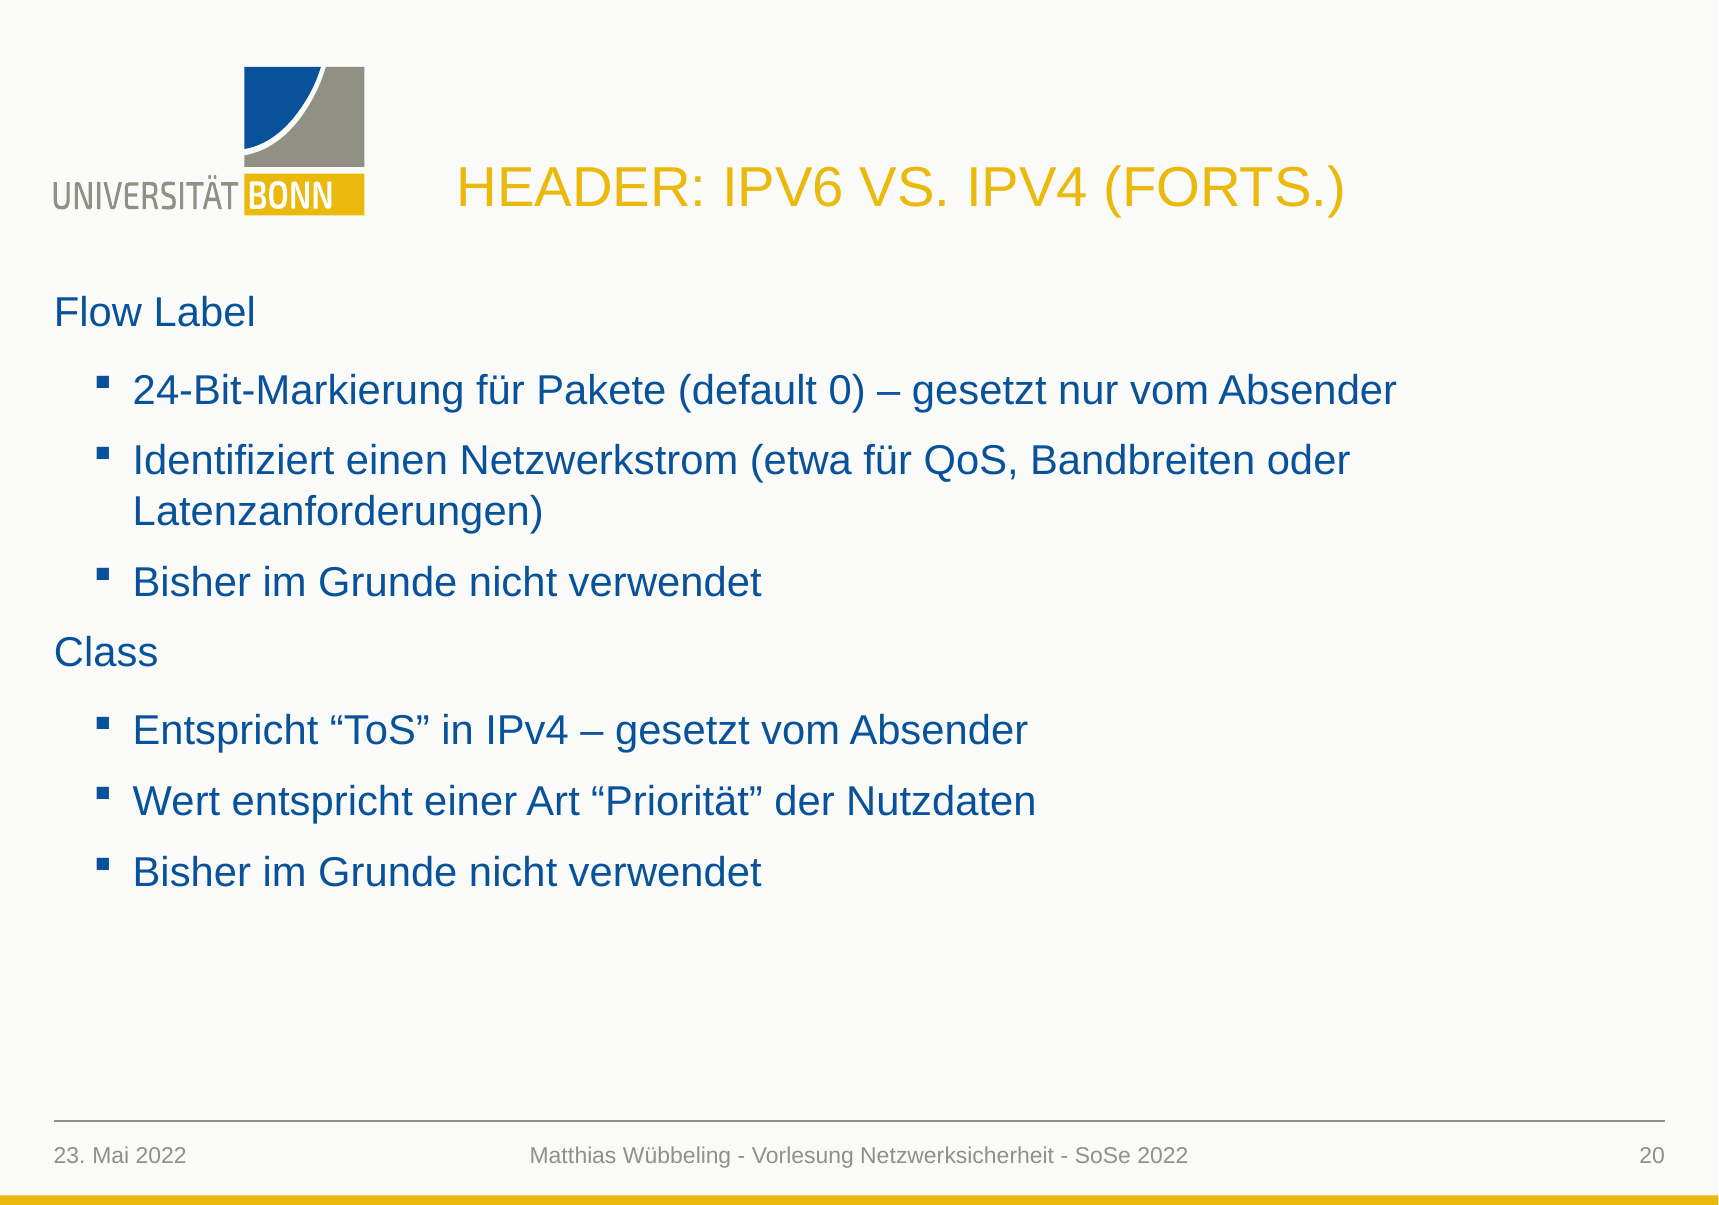

# Header: IPv6 vs. IPv4 (forts.)
Flow Label
24-Bit-Markierung für Pakete (default 0) – gesetzt nur vom Absender
Identifiziert einen Netzwerkstrom (etwa für QoS, Bandbreiten oder Latenzanforderungen)
Bisher im Grunde nicht verwendet
Class
Entspricht “ToS” in IPv4 – gesetzt vom Absender
Wert entspricht einer Art “Priorität” der Nutzdaten
Bisher im Grunde nicht verwendet
23. Mai 2022
20
Matthias Wübbeling - Vorlesung Netzwerksicherheit - SoSe 2022